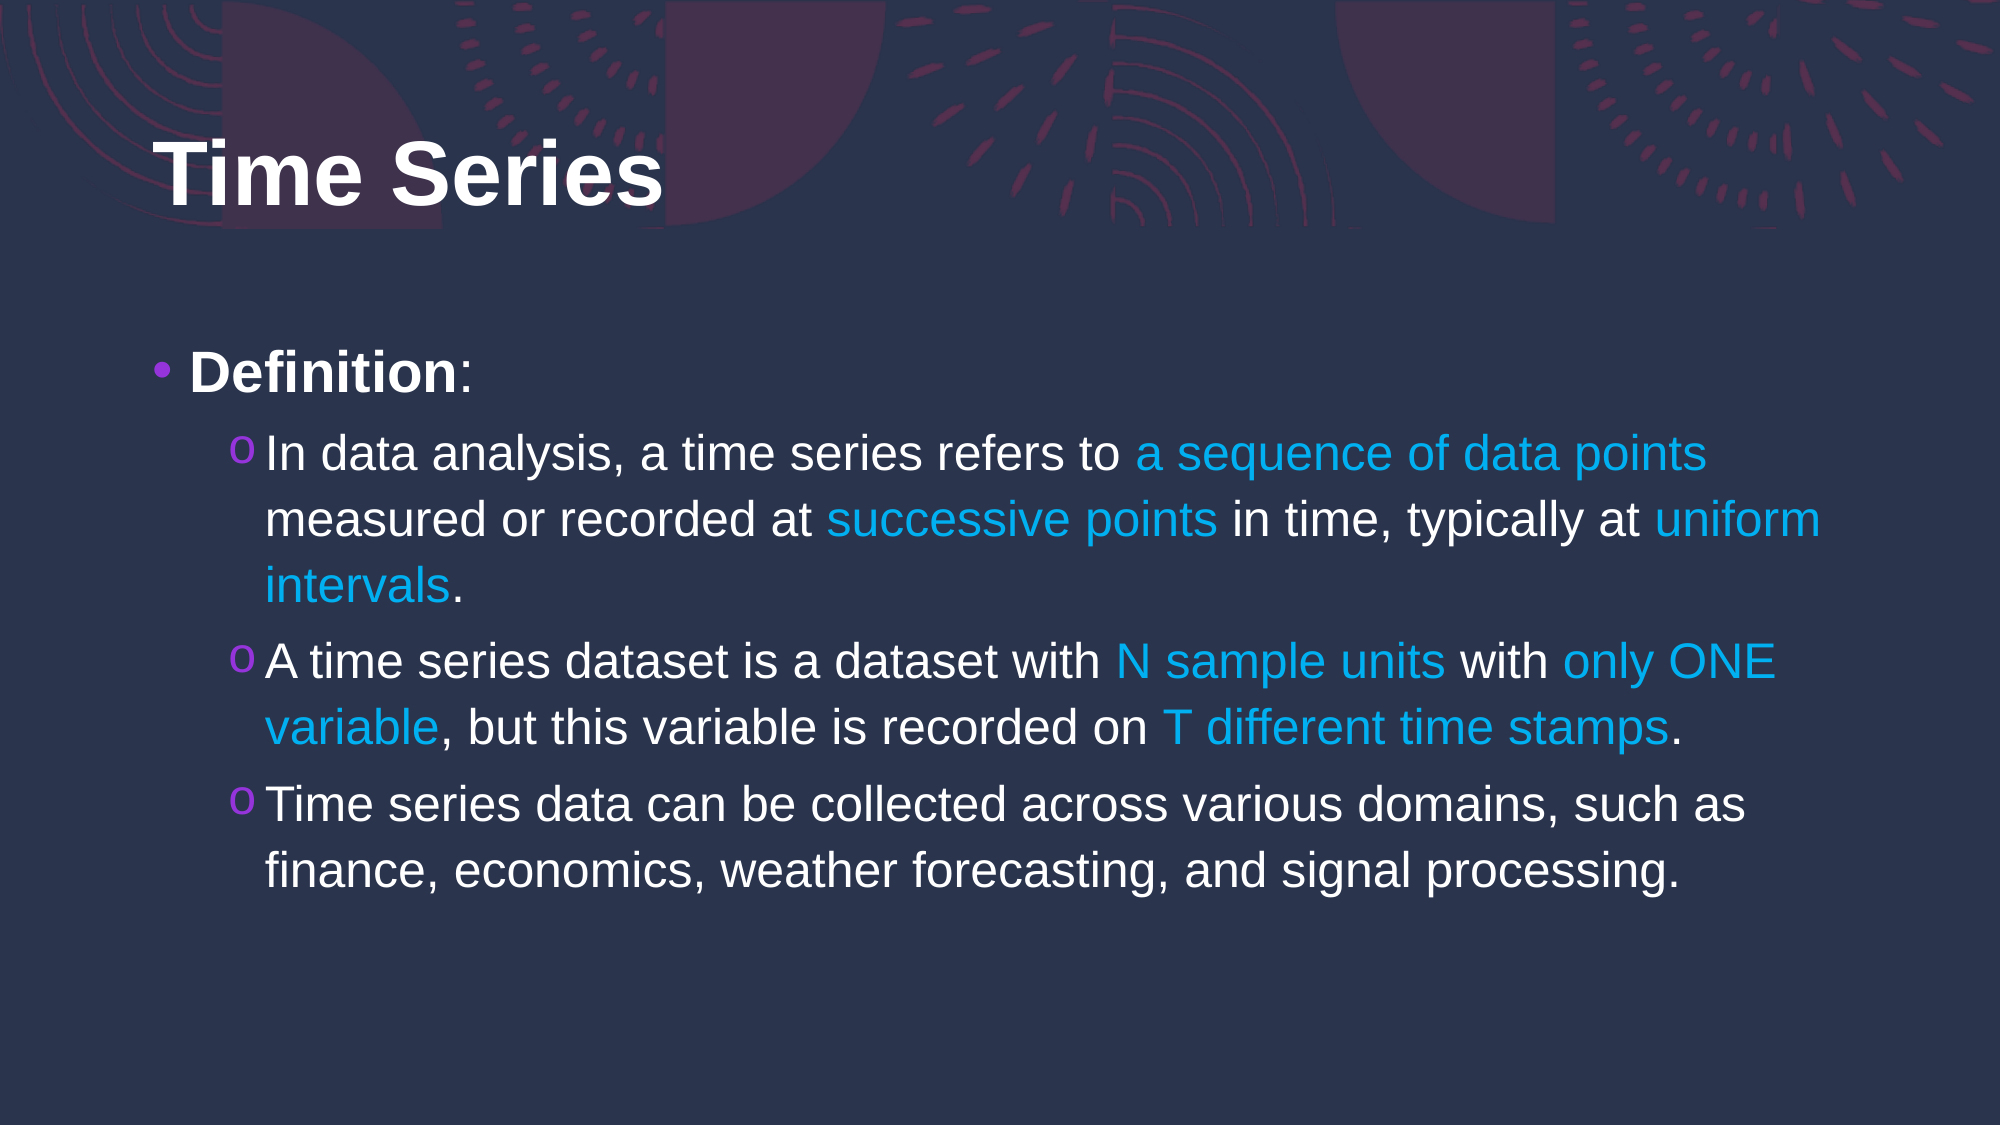

# Time Series
Definition:
In data analysis, a time series refers to a sequence of data points measured or recorded at successive points in time, typically at uniform intervals.
A time series dataset is a dataset with N sample units with only ONE variable, but this variable is recorded on T different time stamps.
Time series data can be collected across various domains, such as finance, economics, weather forecasting, and signal processing.